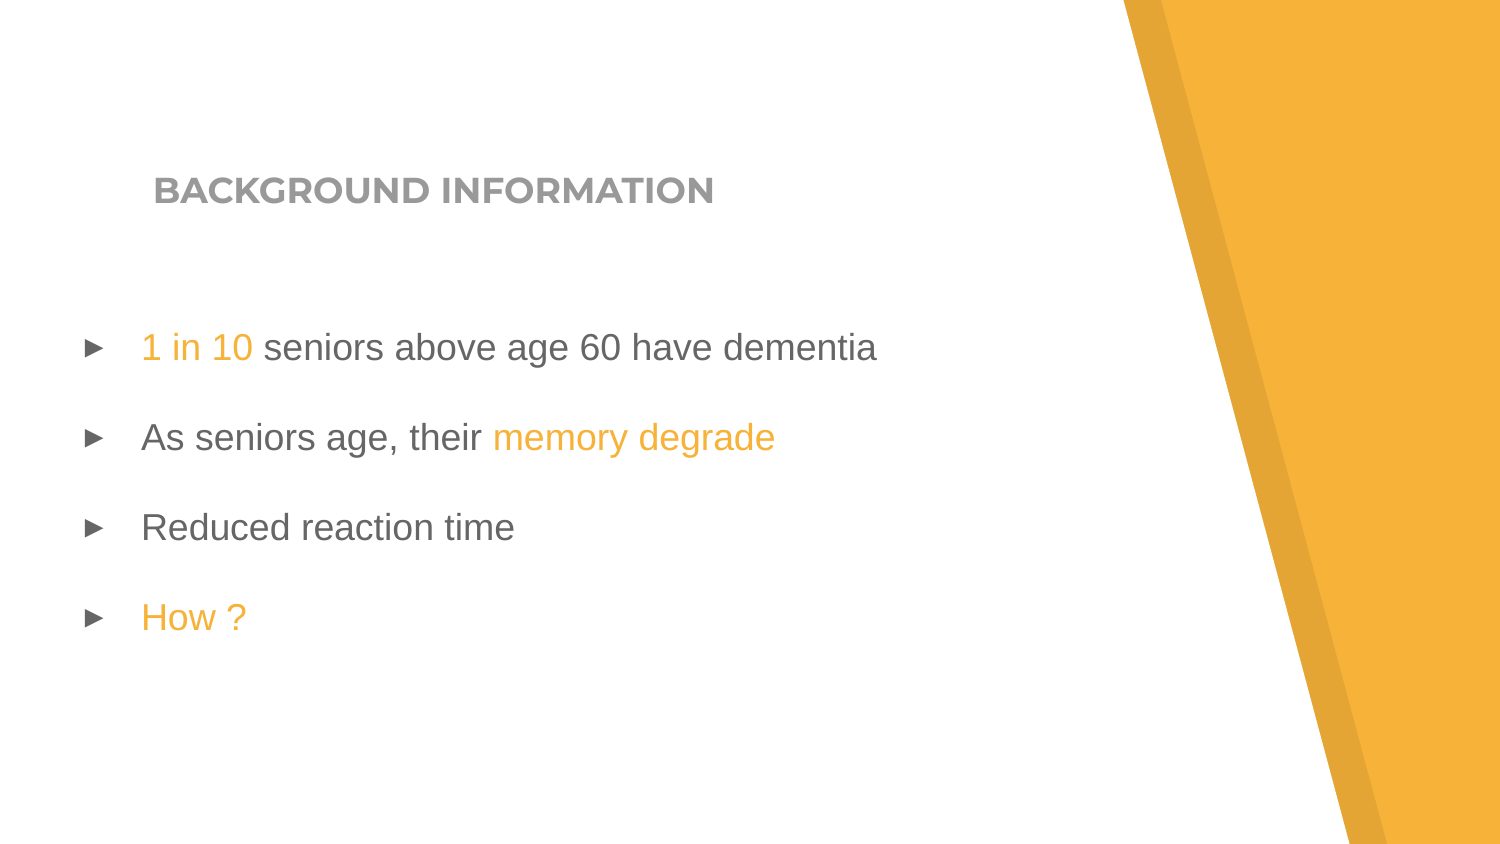

# BACKGROUND INFORMATION
1 in 10 seniors above age 60 have dementia
As seniors age, their memory degrade
Reduced reaction time
How ?